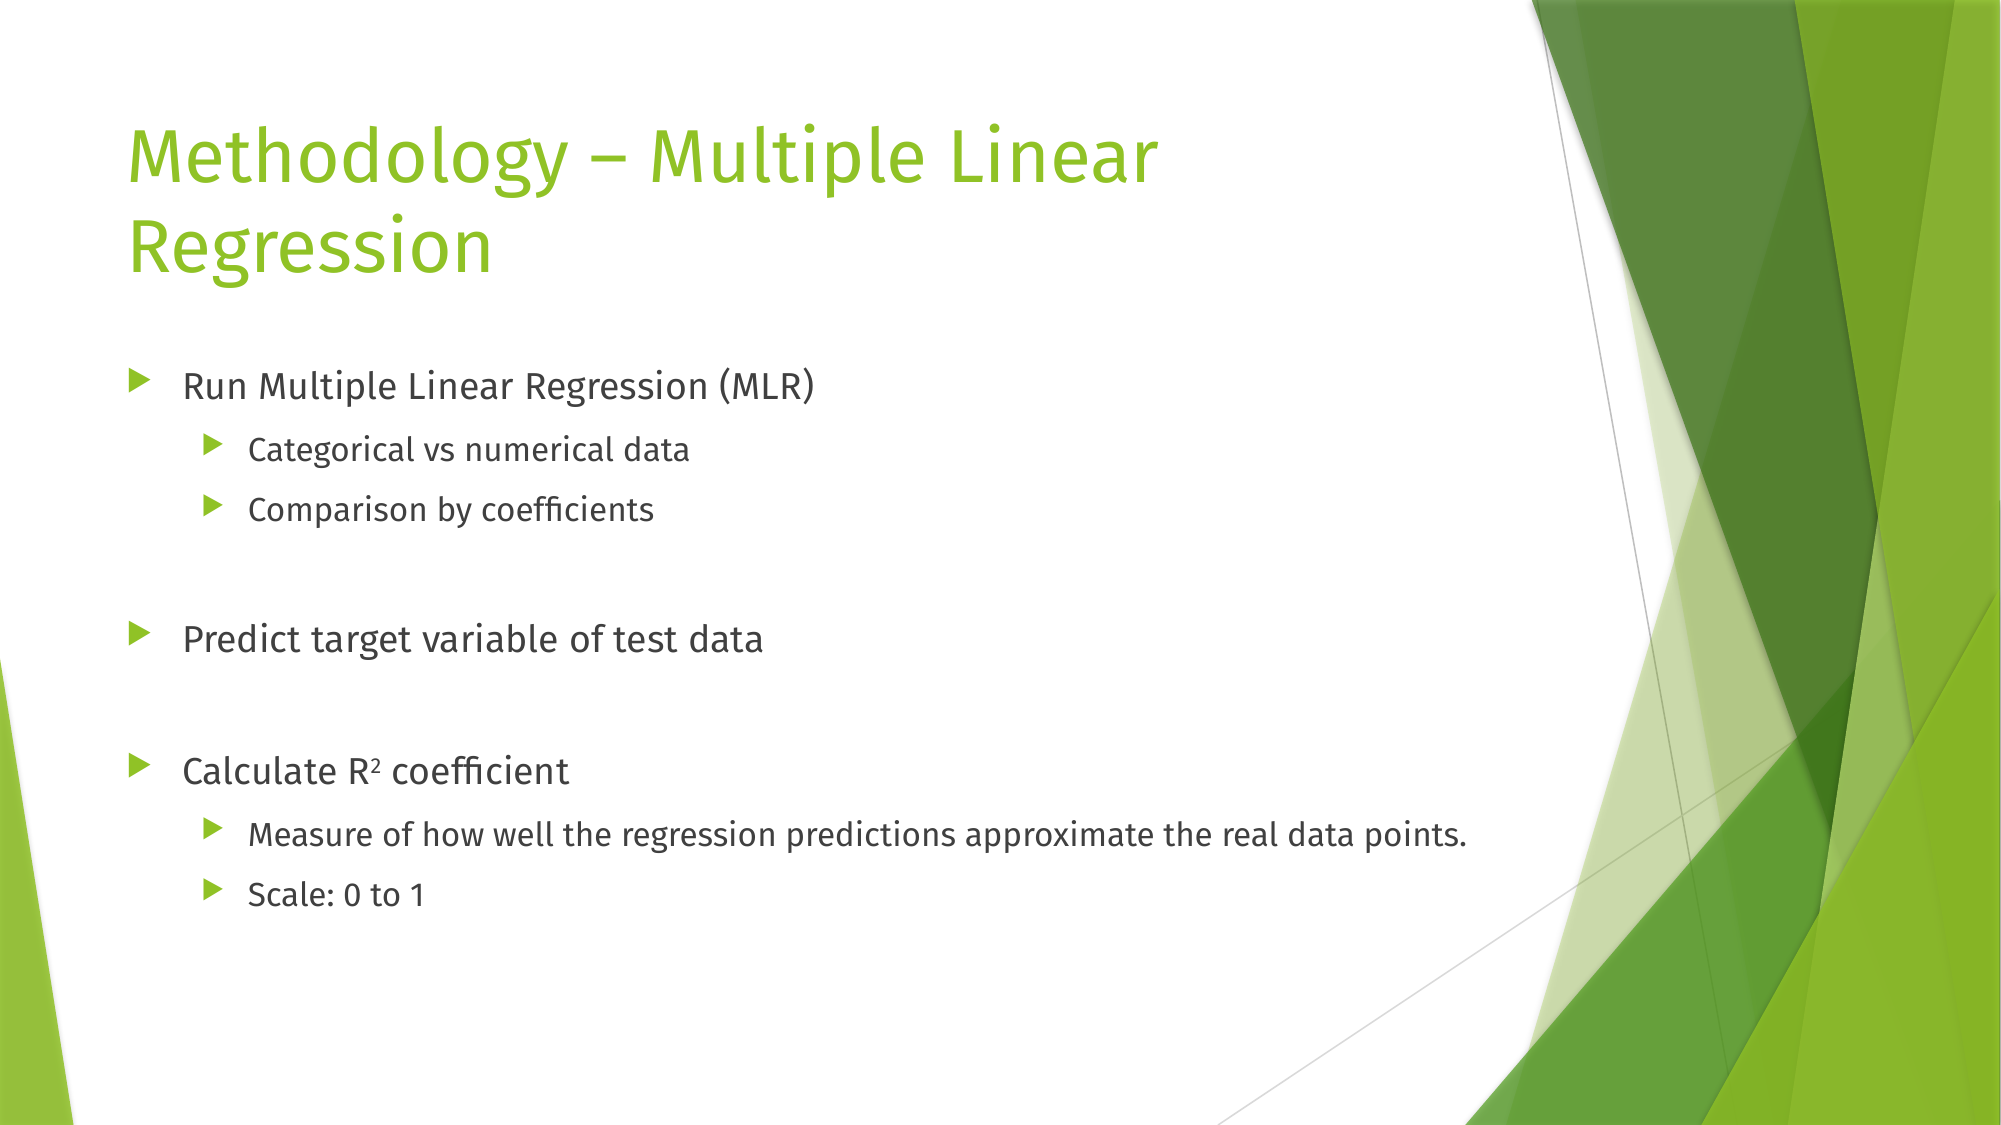

# Methodology – Multiple Linear Regression
Run Multiple Linear Regression (MLR)
Categorical vs numerical data
Comparison by coefficients

Predict target variable of test data

Calculate R2 coefficient
Measure of how well the regression predictions approximate the real data points.
Scale: 0 to 1